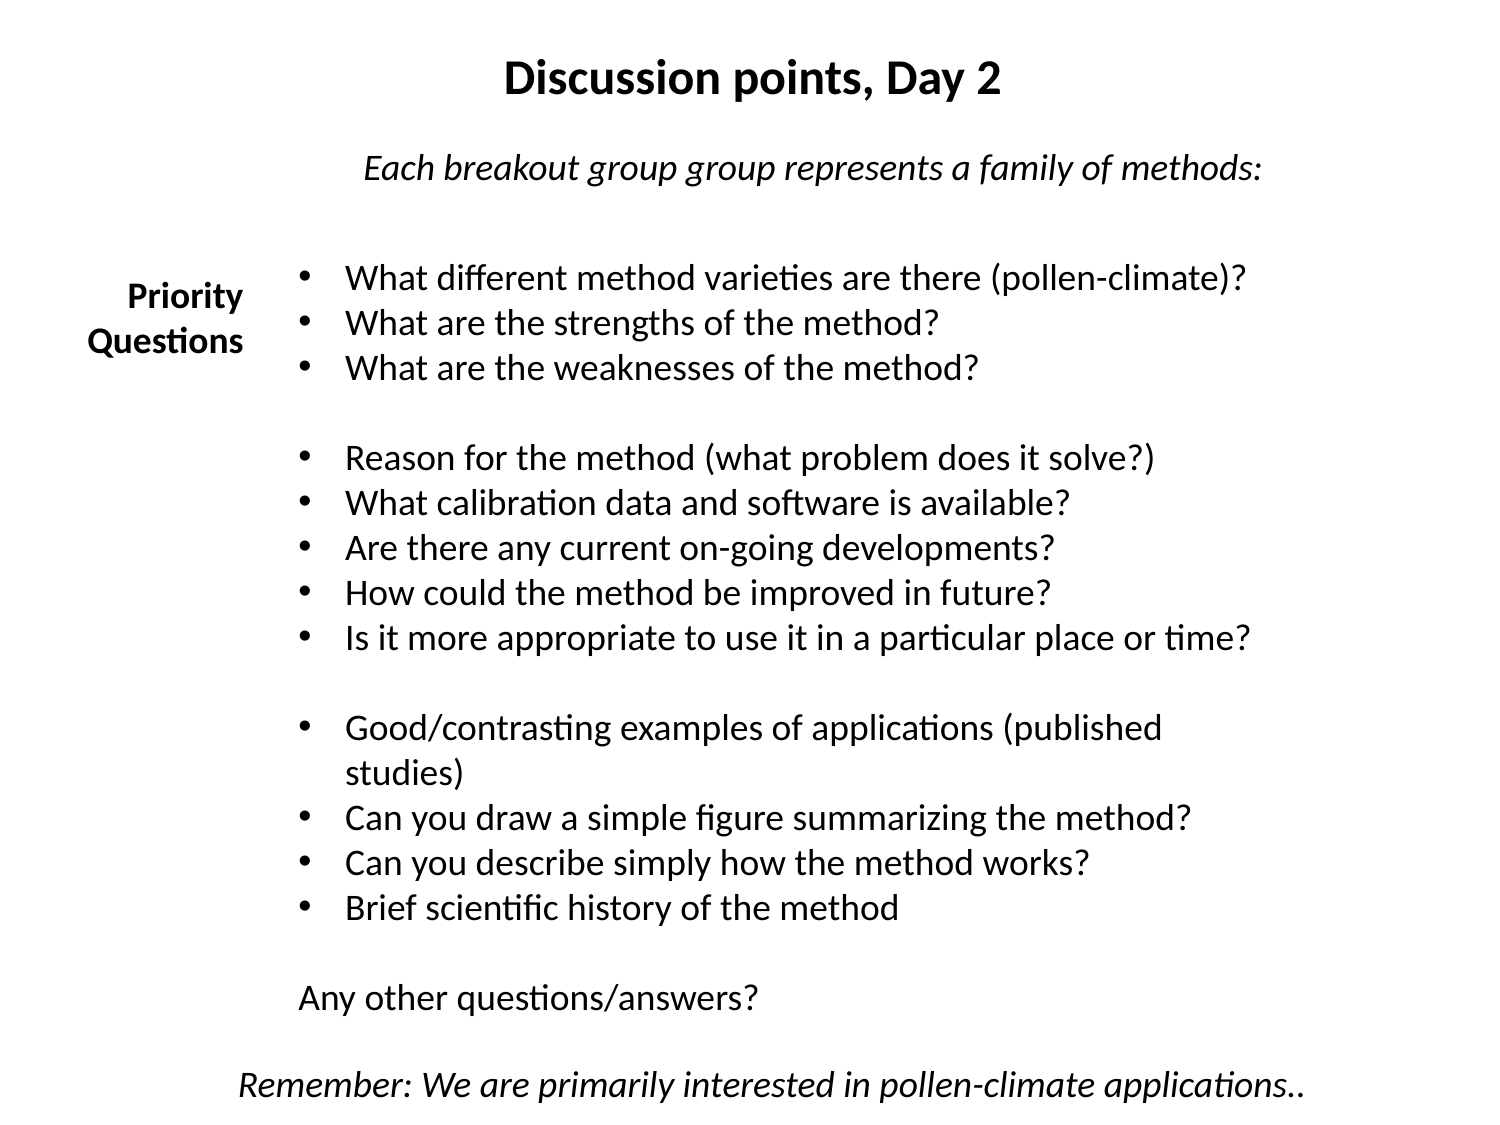

Discussion points, Day 2
Each breakout group group represents a family of methods:
What different method varieties are there (pollen-climate)?
What are the strengths of the method?
What are the weaknesses of the method?

Reason for the method (what problem does it solve?)
What calibration data and software is available?
Are there any current on-going developments?
How could the method be improved in future?
Is it more appropriate to use it in a particular place or time?

Good/contrasting examples of applications (published studies)
Can you draw a simple figure summarizing the method?
Can you describe simply how the method works?
Brief scientific history of the method

Any other questions/answers?
Priority
Questions
Remember: We are primarily interested in pollen-climate applications..